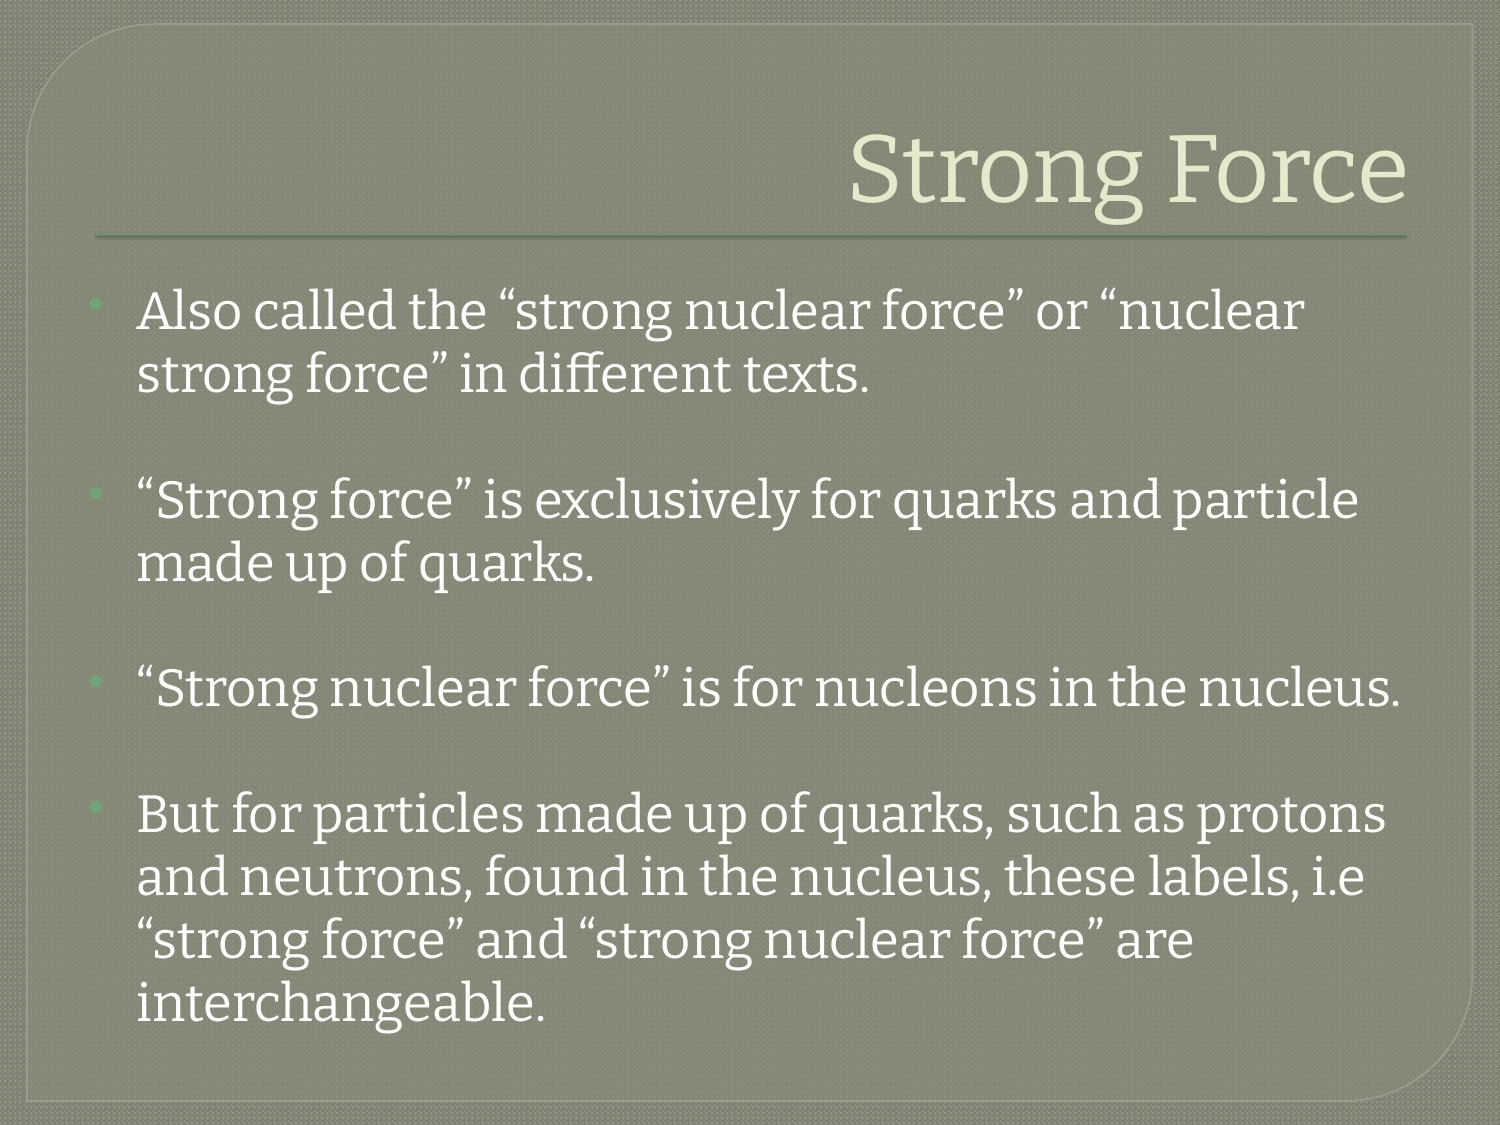

# Strong Force
Also called the “strong nuclear force” or “nuclear strong force” in different texts.

“Strong force” is exclusively for quarks and particle made up of quarks.

“Strong nuclear force” is for nucleons in the nucleus.

But for particles made up of quarks, such as protons and neutrons, found in the nucleus, these labels, i.e “strong force” and “strong nuclear force” are interchangeable.